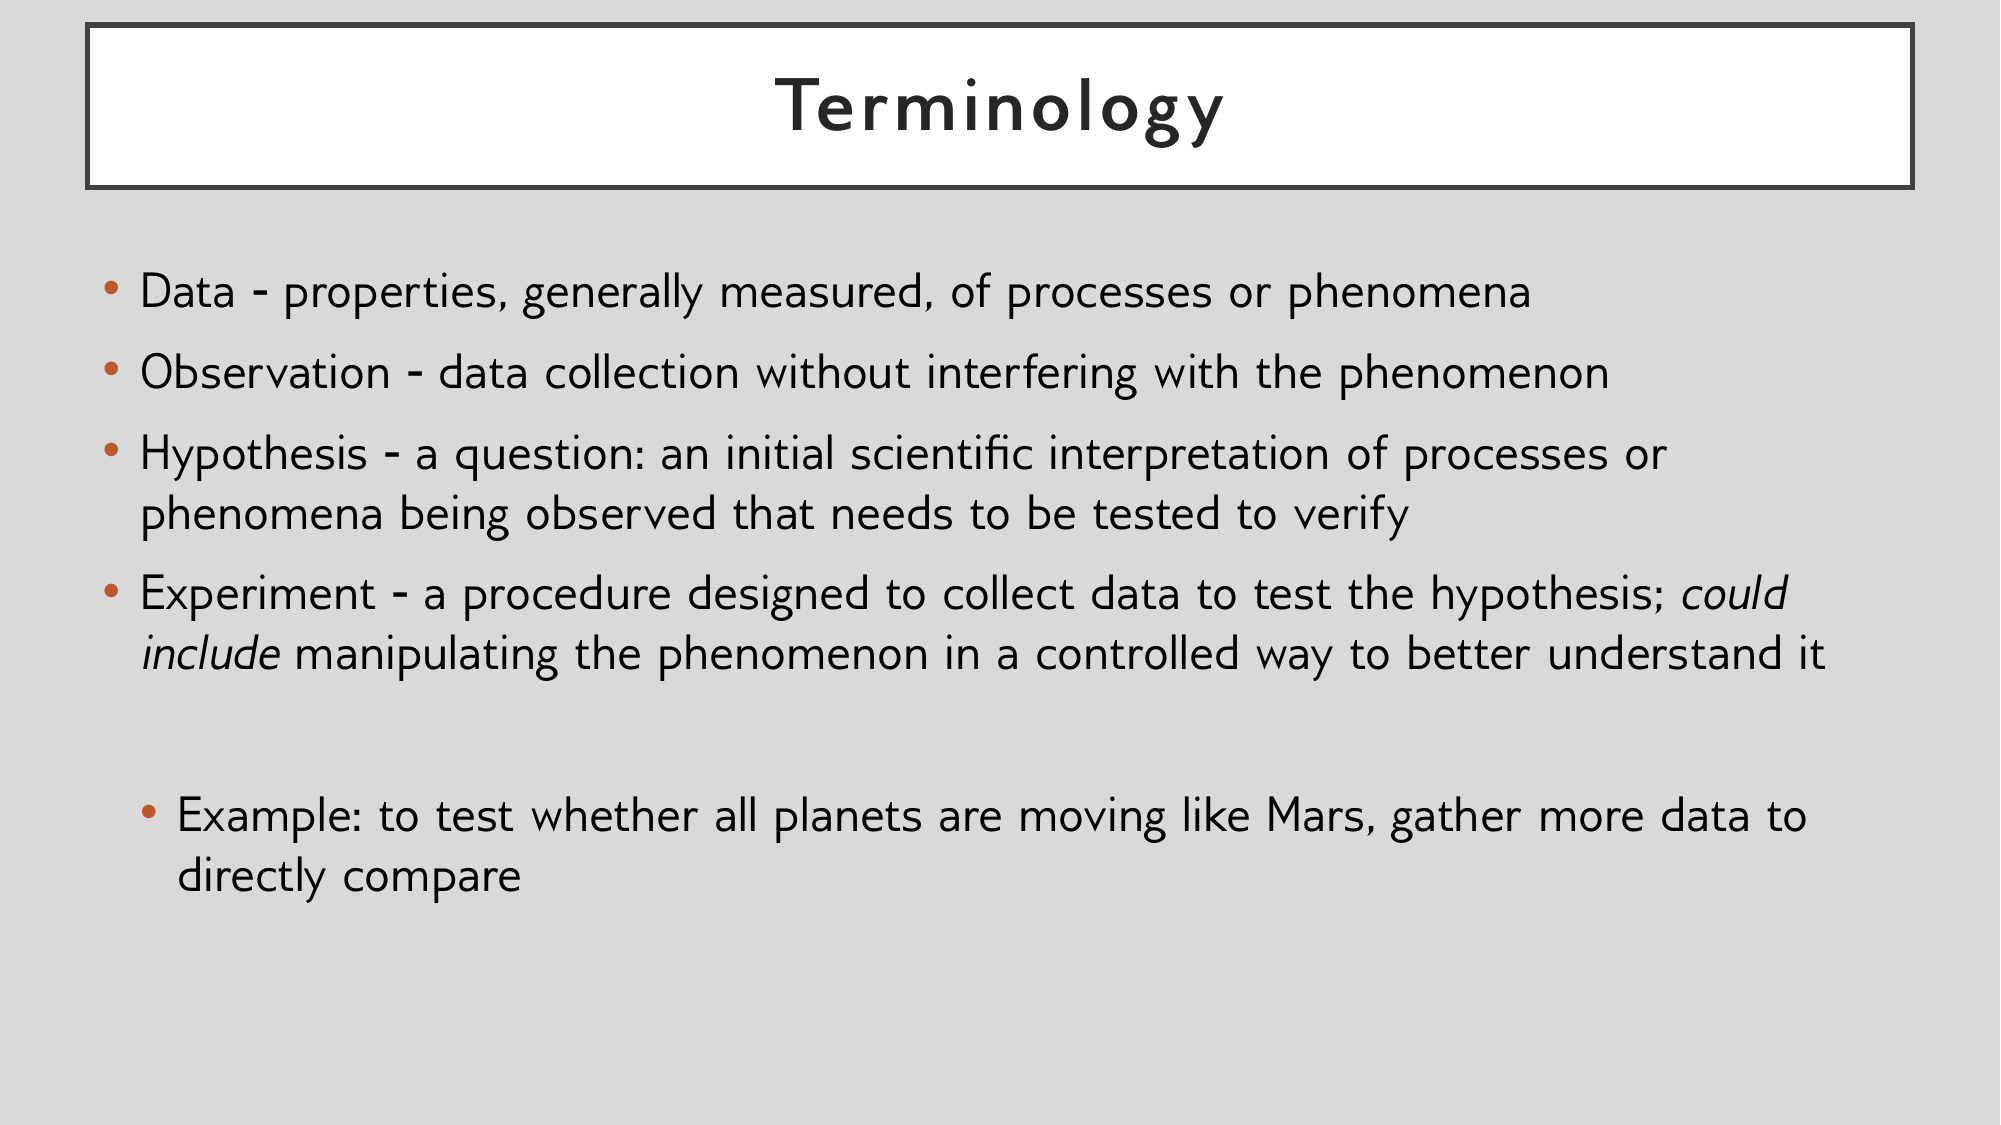

# Terminology
Data − properties, generally measured, of processes or phenomena
Observation − data collection without interfering with the phenomenon
Hypothesis − a question: an initial scientific interpretation of processes or phenomena being observed that needs to be tested to verify
Experiment − a procedure designed to collect data to test the hypothesis; could include manipulating the phenomenon in a controlled way to better understand it

Example: to test whether all planets are moving like Mars, gather more data to directly compare